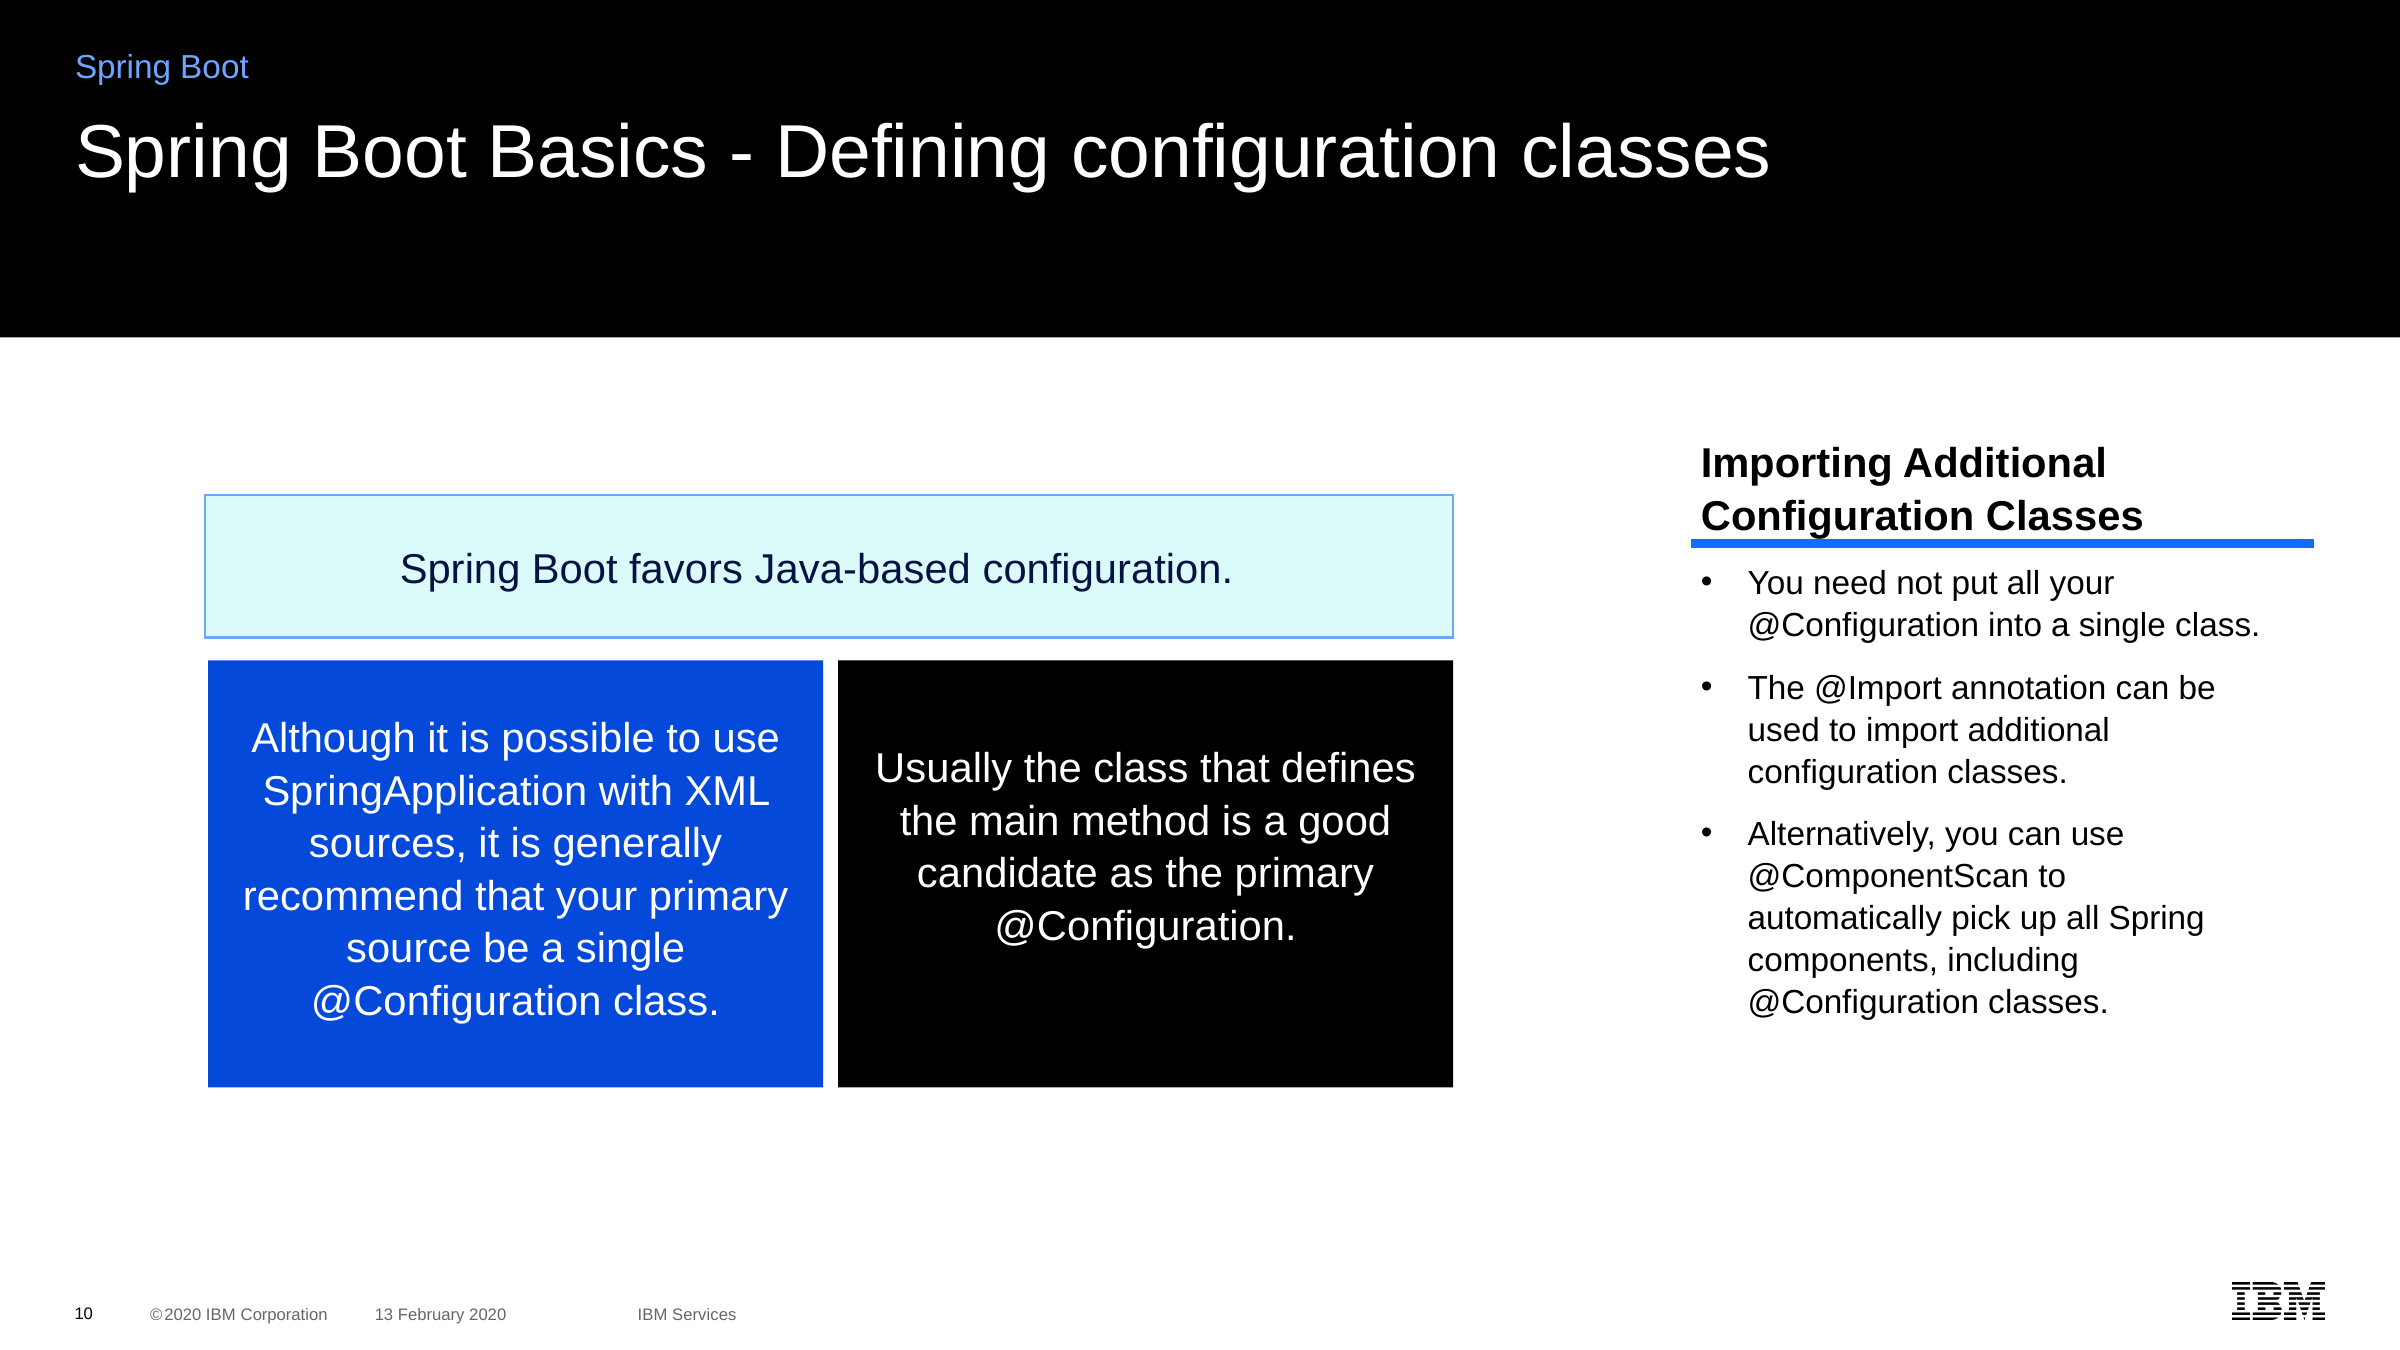

Spring Boot

# Spring Boot Basics - Defining configuration classes
Importing Additional Configuration Classes
You need not put all your @Configuration into a single class.
The @Import annotation can be used to import additional configuration classes.
Alternatively, you can use @ComponentScan to automatically pick up all Spring components, including @Configuration classes.

Spring Boot favors Java-based configuration.

Although it is possible to use SpringApplication with XML sources, it is generally recommend that your primary source be a single @Configuration class.

Usually the class that defines the main method is a good candidate as the primary @Configuration.